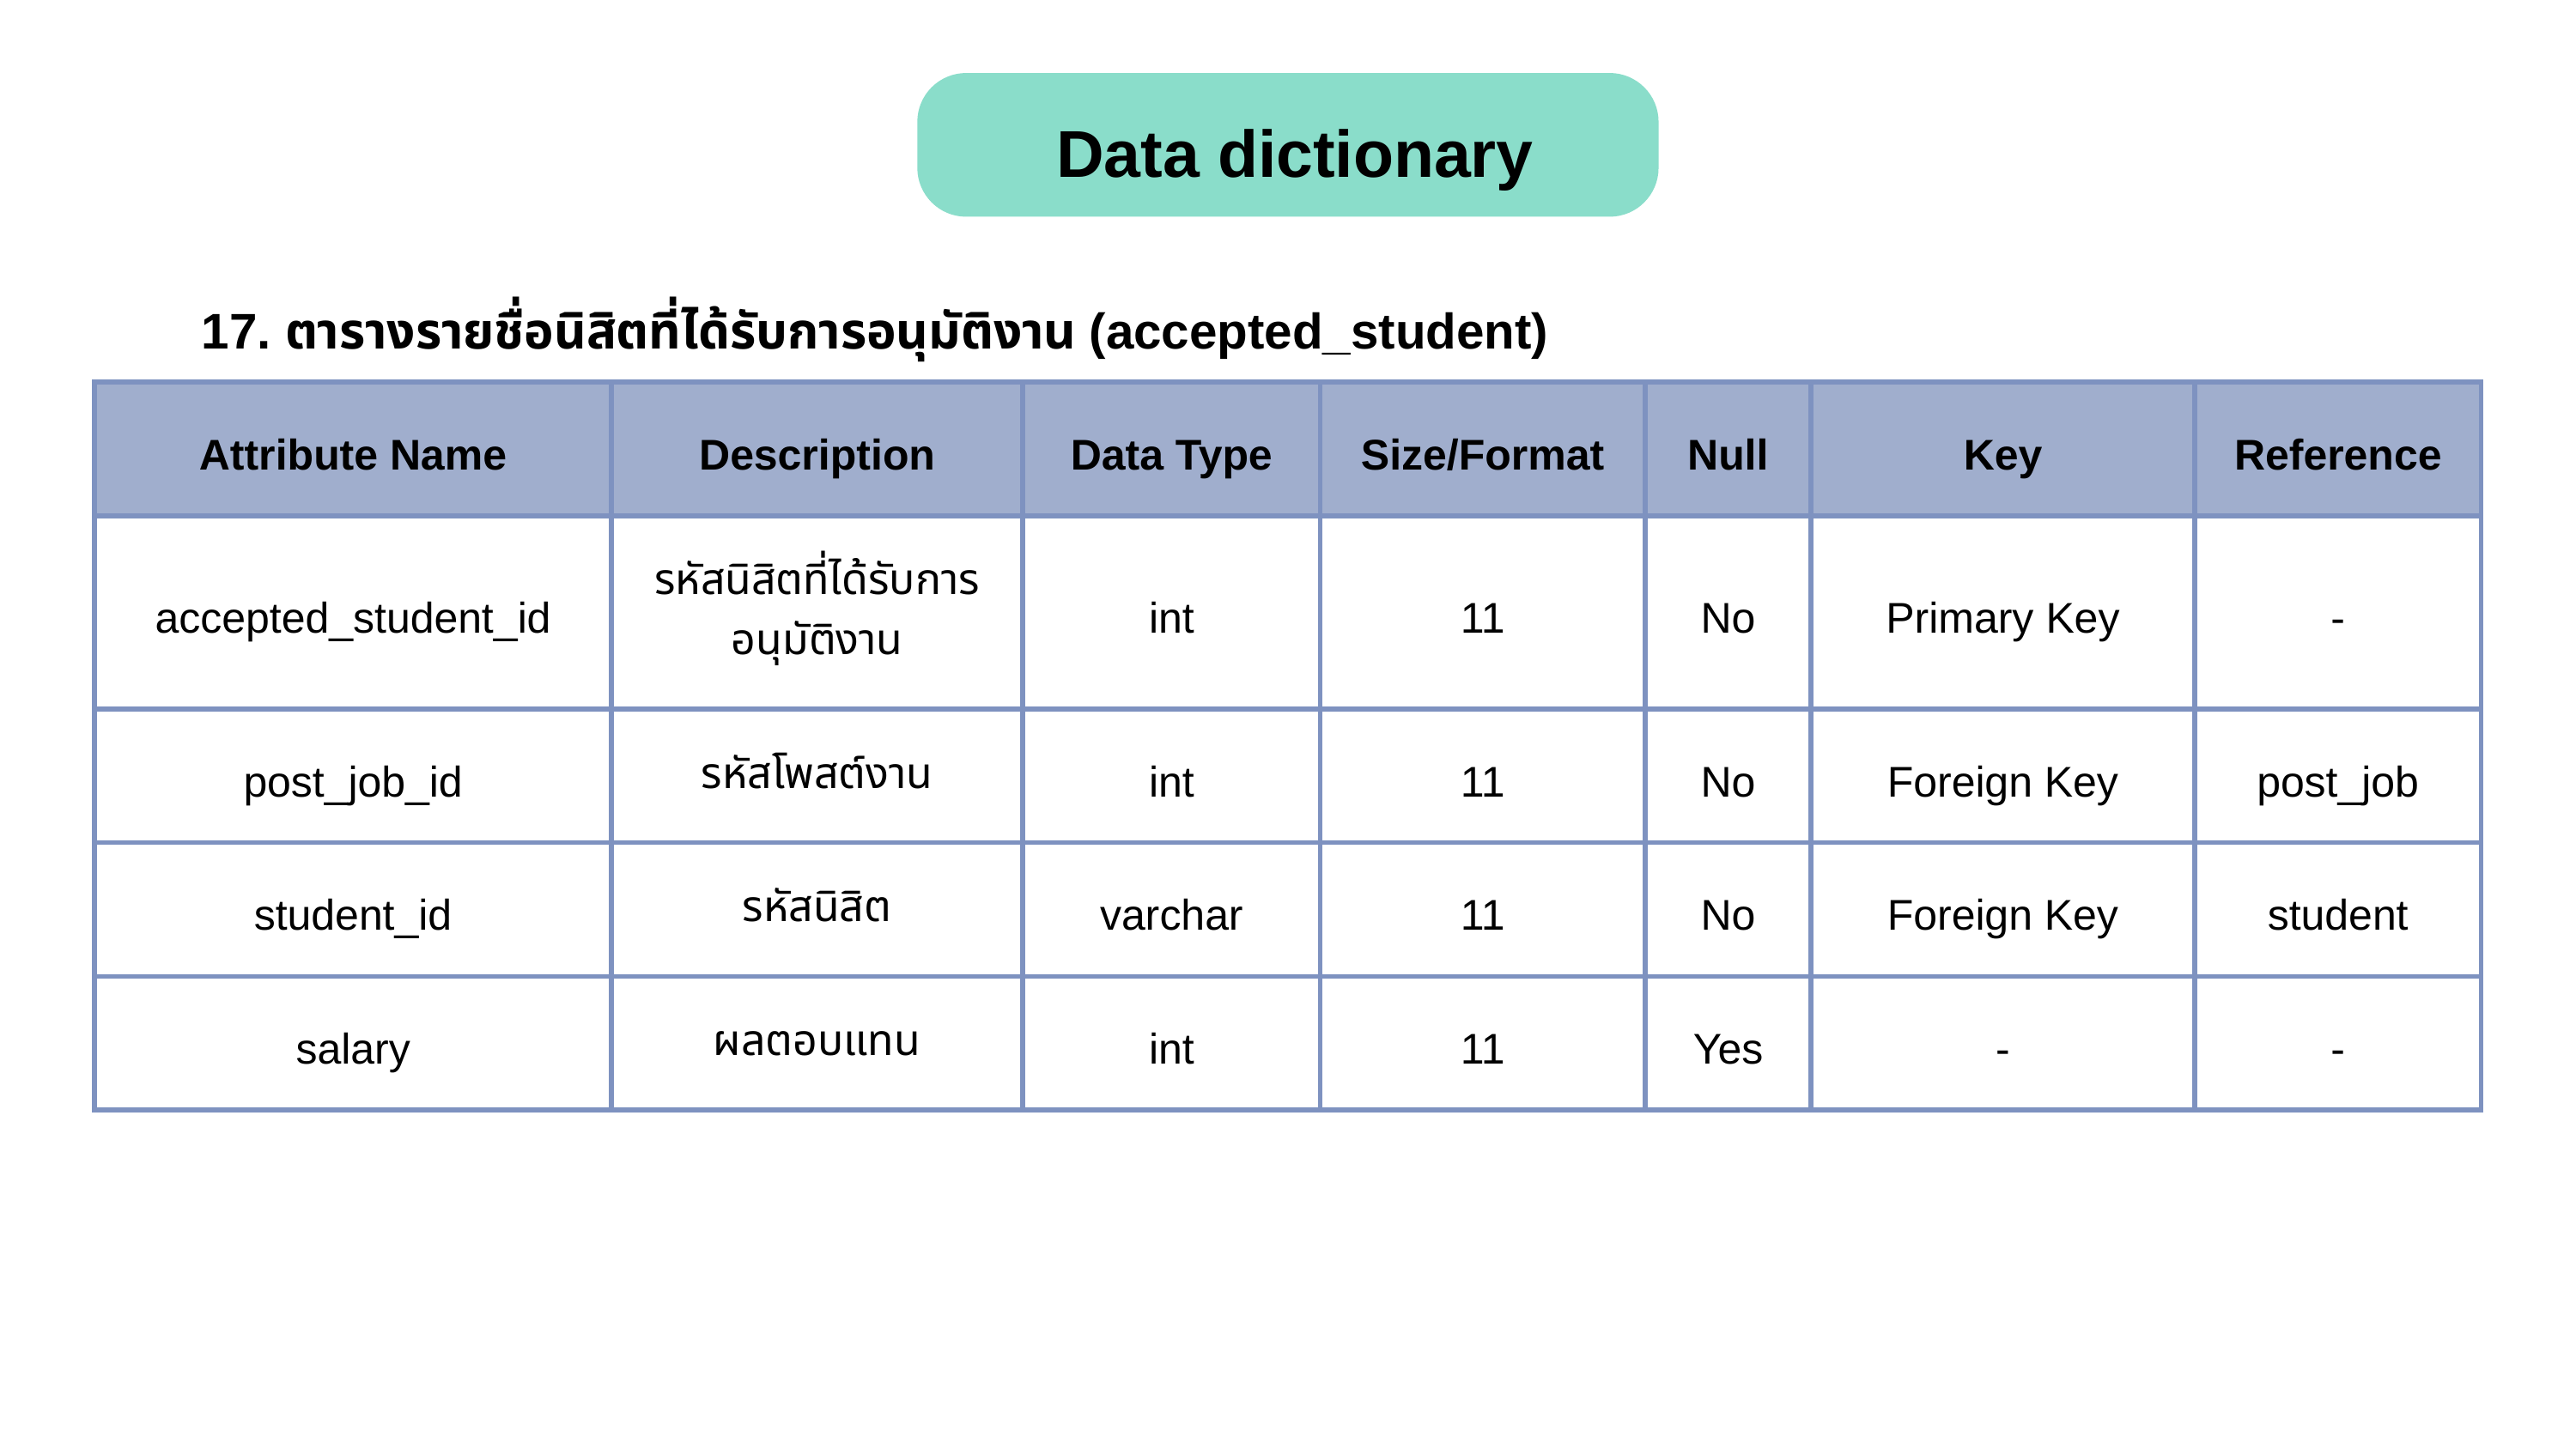

Data dictionary
17. ตารางรายชื่อนิสิตที่ได้รับการอนุมัติงาน (accepted_student)
| Attribute Name | Description | Data Type | Size/Format | Null | Key | Reference |
| --- | --- | --- | --- | --- | --- | --- |
| accepted\_student\_id | รหัสนิสิตที่ได้รับการอนุมัติงาน | int | 11 | No | Primary Key | - |
| post\_job\_id | รหัสโพสต์งาน | int | 11 | No | Foreign Key | post\_job |
| student\_id | รหัสนิสิต | varchar | 11 | No | Foreign Key | student |
| salary | ผลตอบแทน | int | 11 | Yes | - | - |